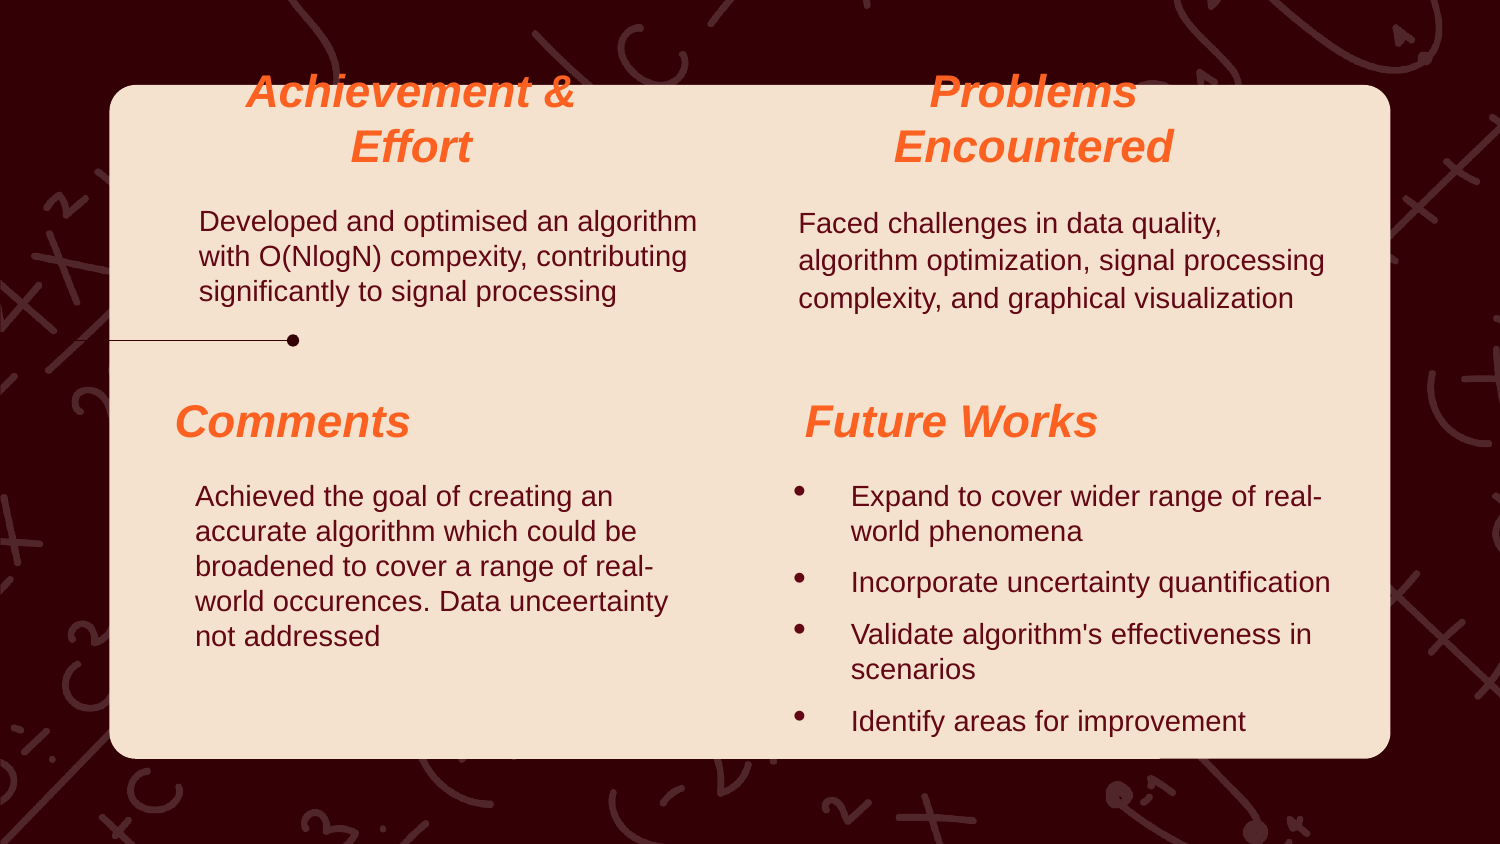

Achievement & Effort
Problems Encountered
Developed and optimised an algorithm with O(NlogN) compexity, contributing significantly to signal processing

Faced challenges in data quality, algorithm optimization, signal processing complexity, and graphical visualization
Comments
Future Works
Expand to cover wider range of real-world phenomena
Incorporate uncertainty quantification
Validate algorithm's effectiveness in scenarios
Identify areas for improvement
Achieved the goal of creating an accurate algorithm which could be broadened to cover a range of real-world occurences. Data unceertainty not addressed